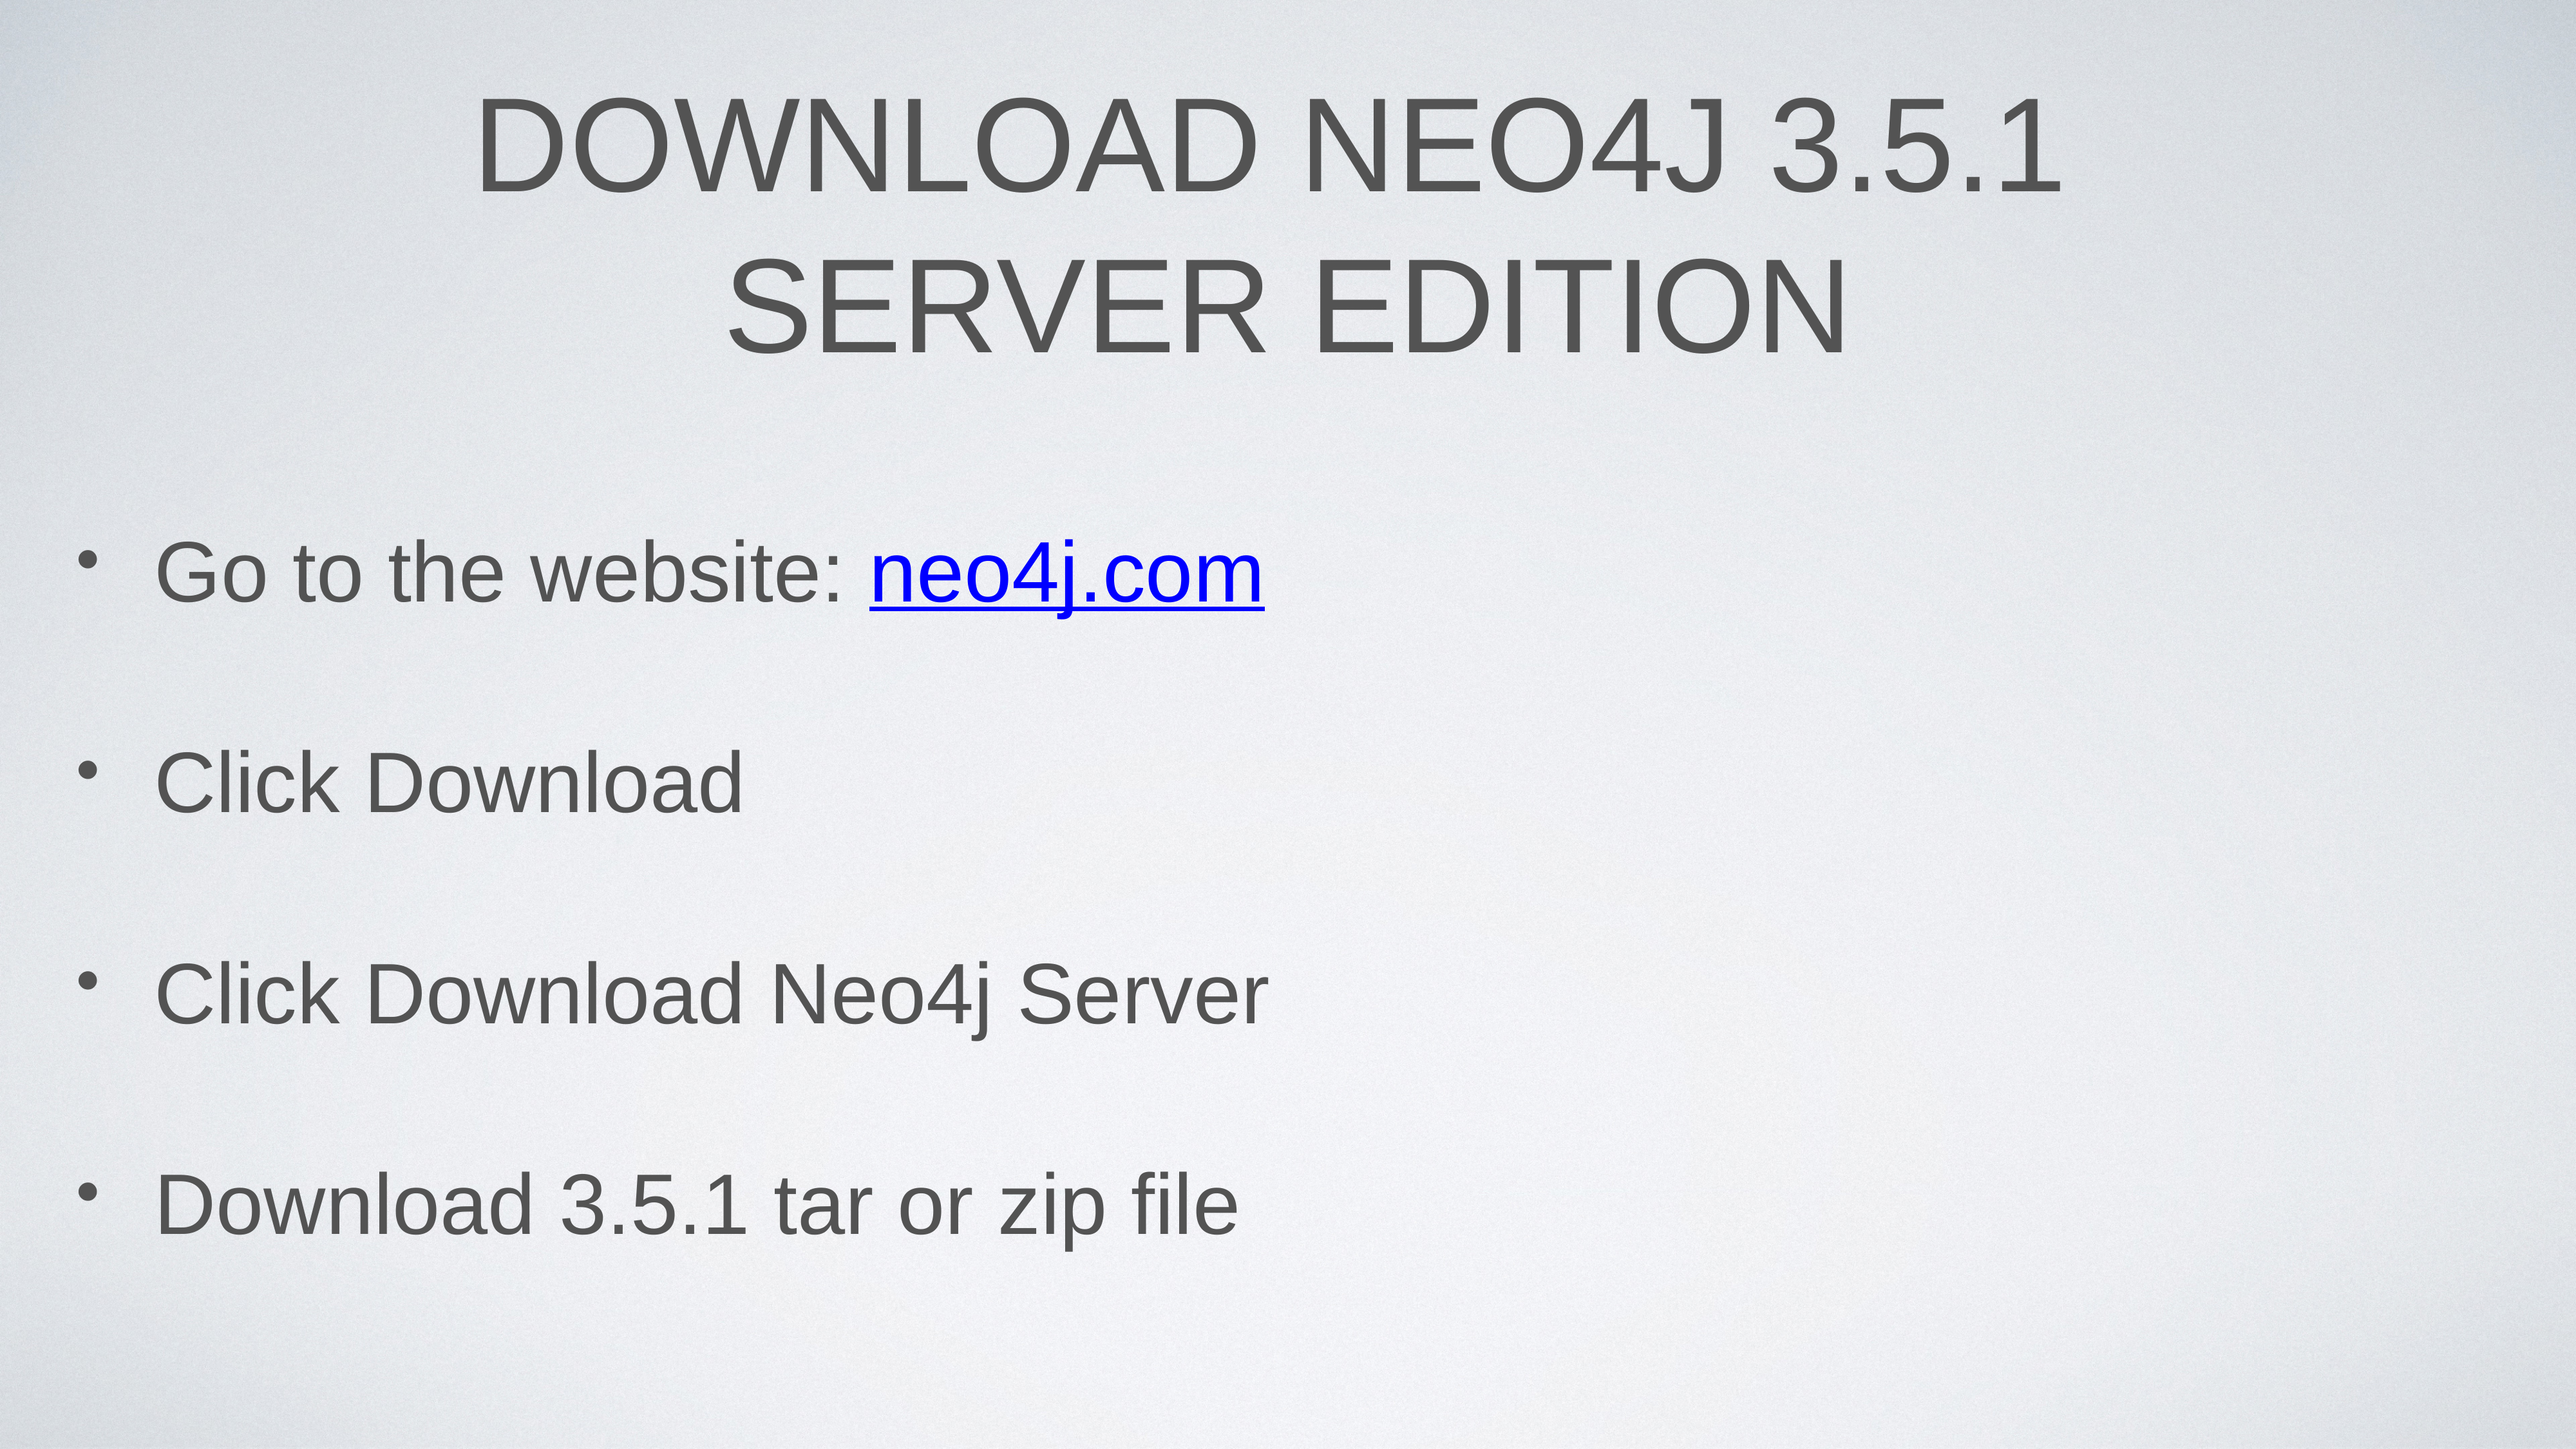

# Download Neo4j 3.5.1 Server edition
Go to the website: neo4j.com
Click Download
Click Download Neo4j Server
Download 3.5.1 tar or zip file